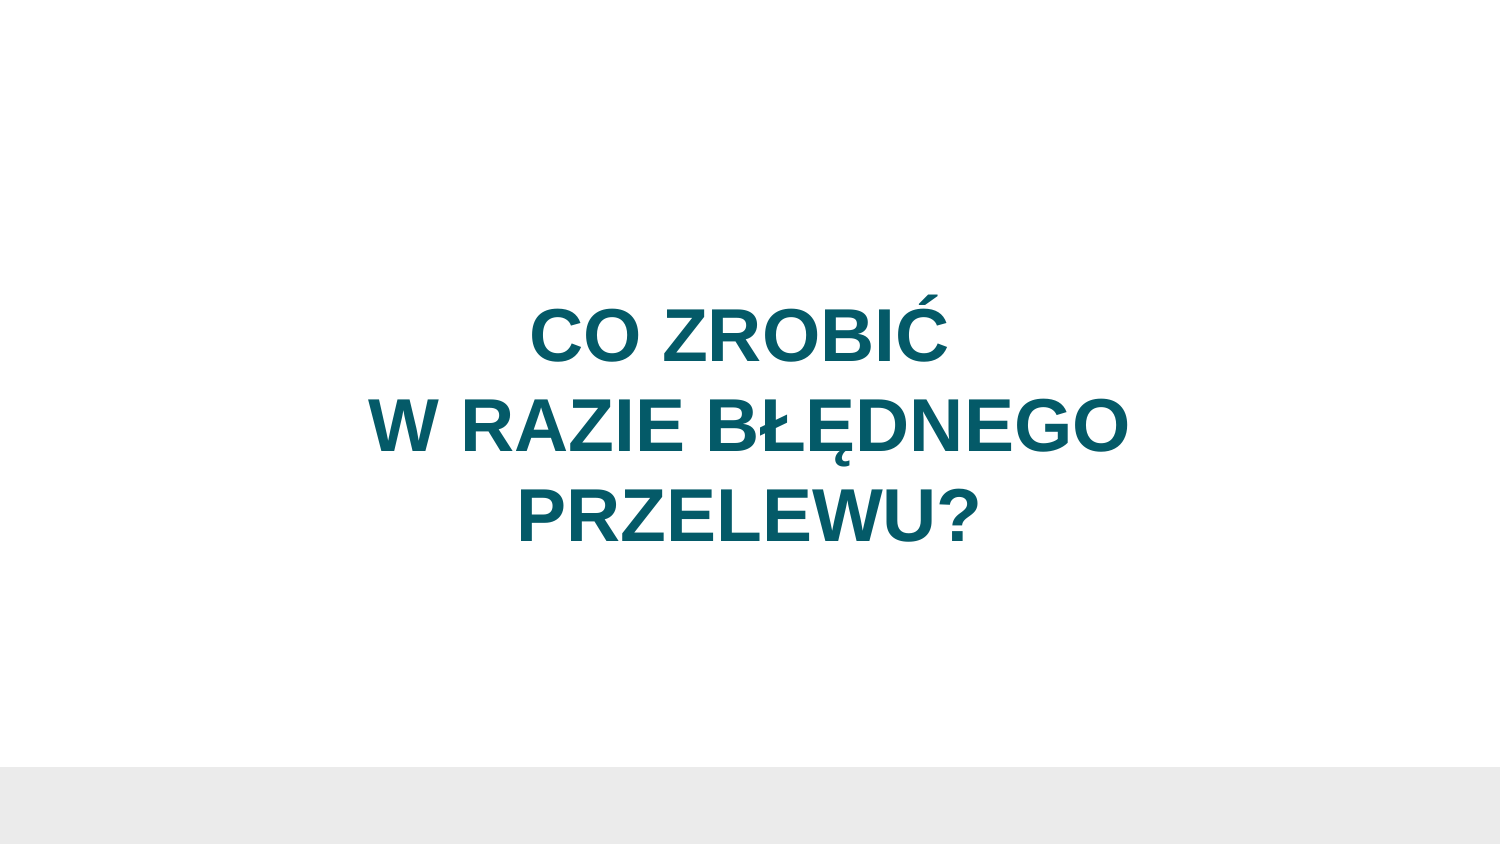

# CO ZROBIĆ W RAZIE BŁĘDNEGO PRZELEWU?